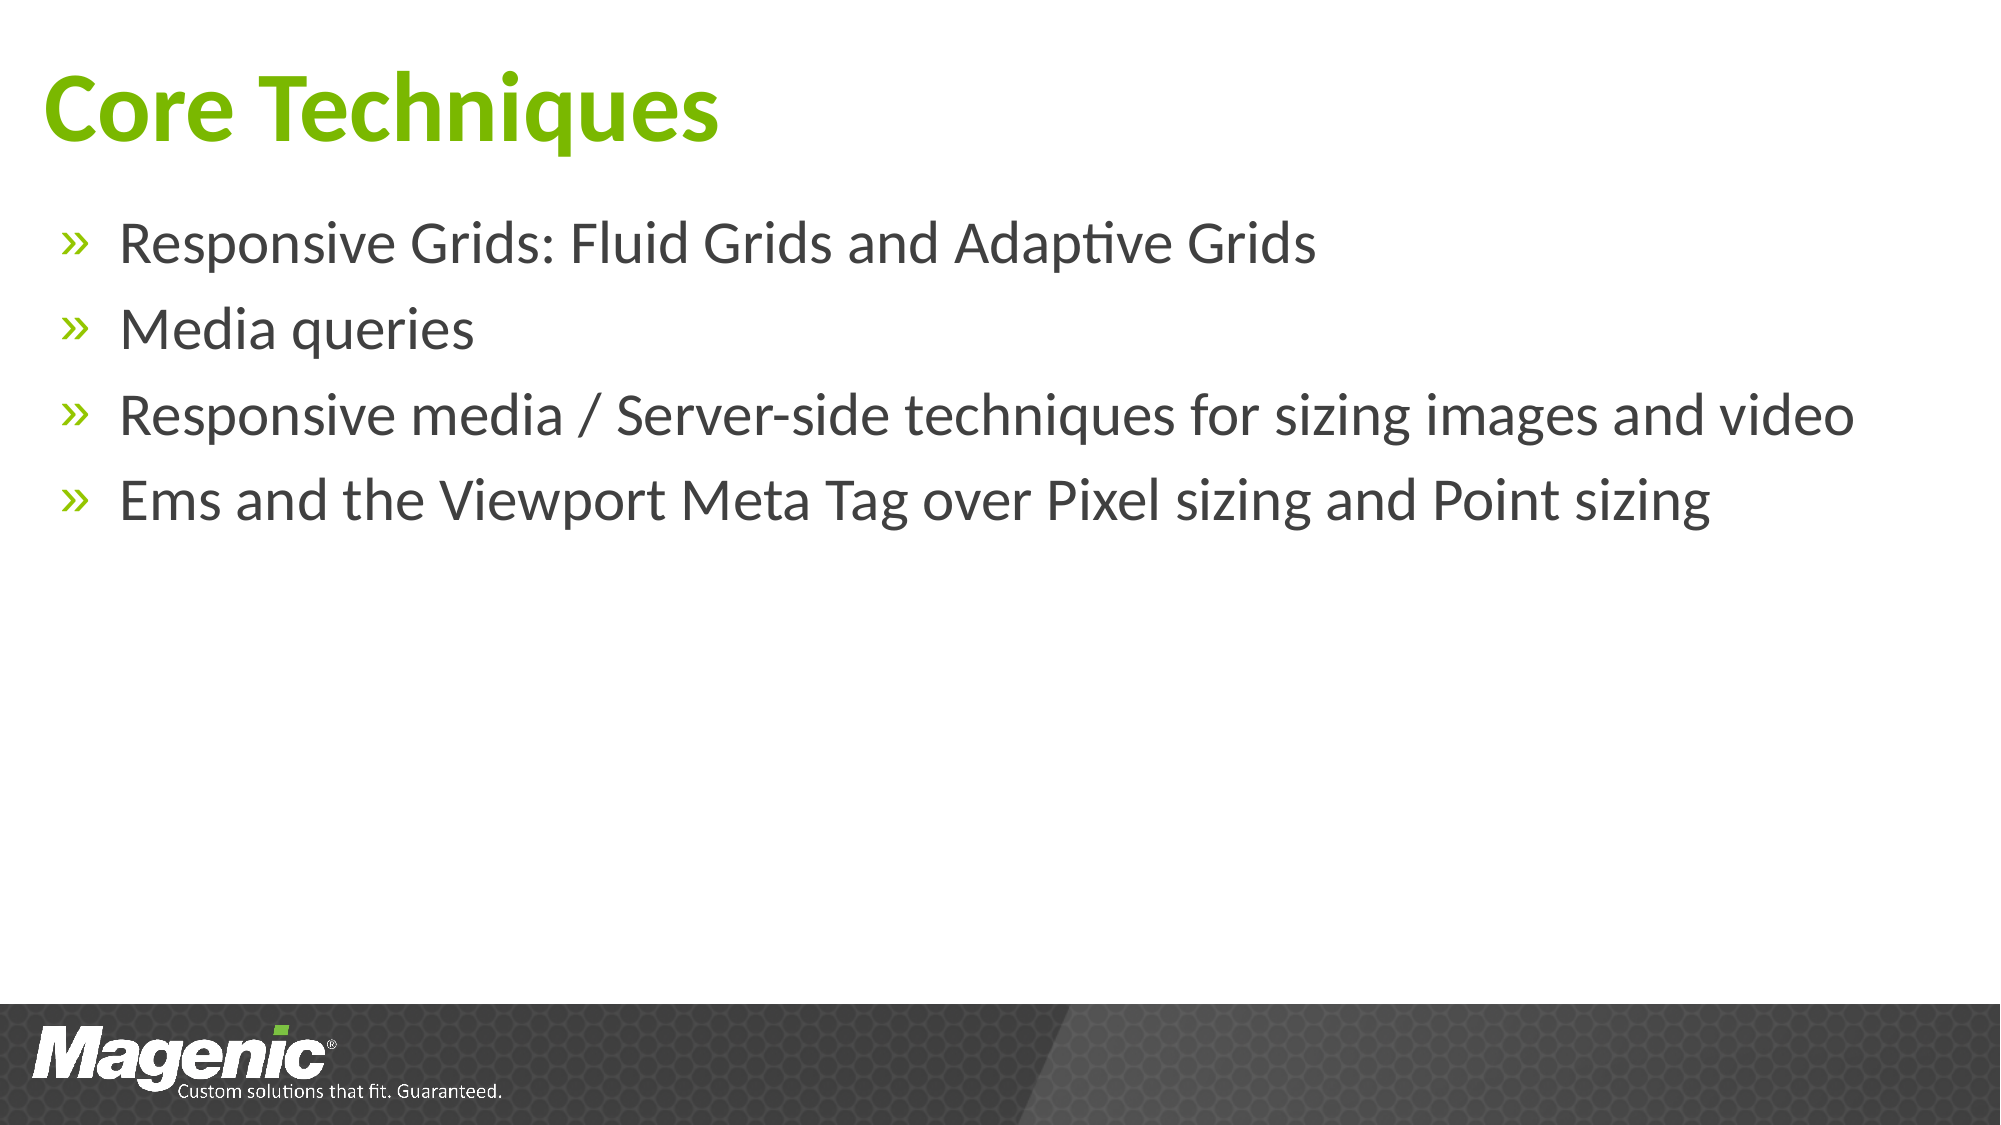

# Core Techniques
Responsive Grids: Fluid Grids and Adaptive Grids
Media queries
Responsive media / Server-side techniques for sizing images and video
Ems and the Viewport Meta Tag over Pixel sizing and Point sizing